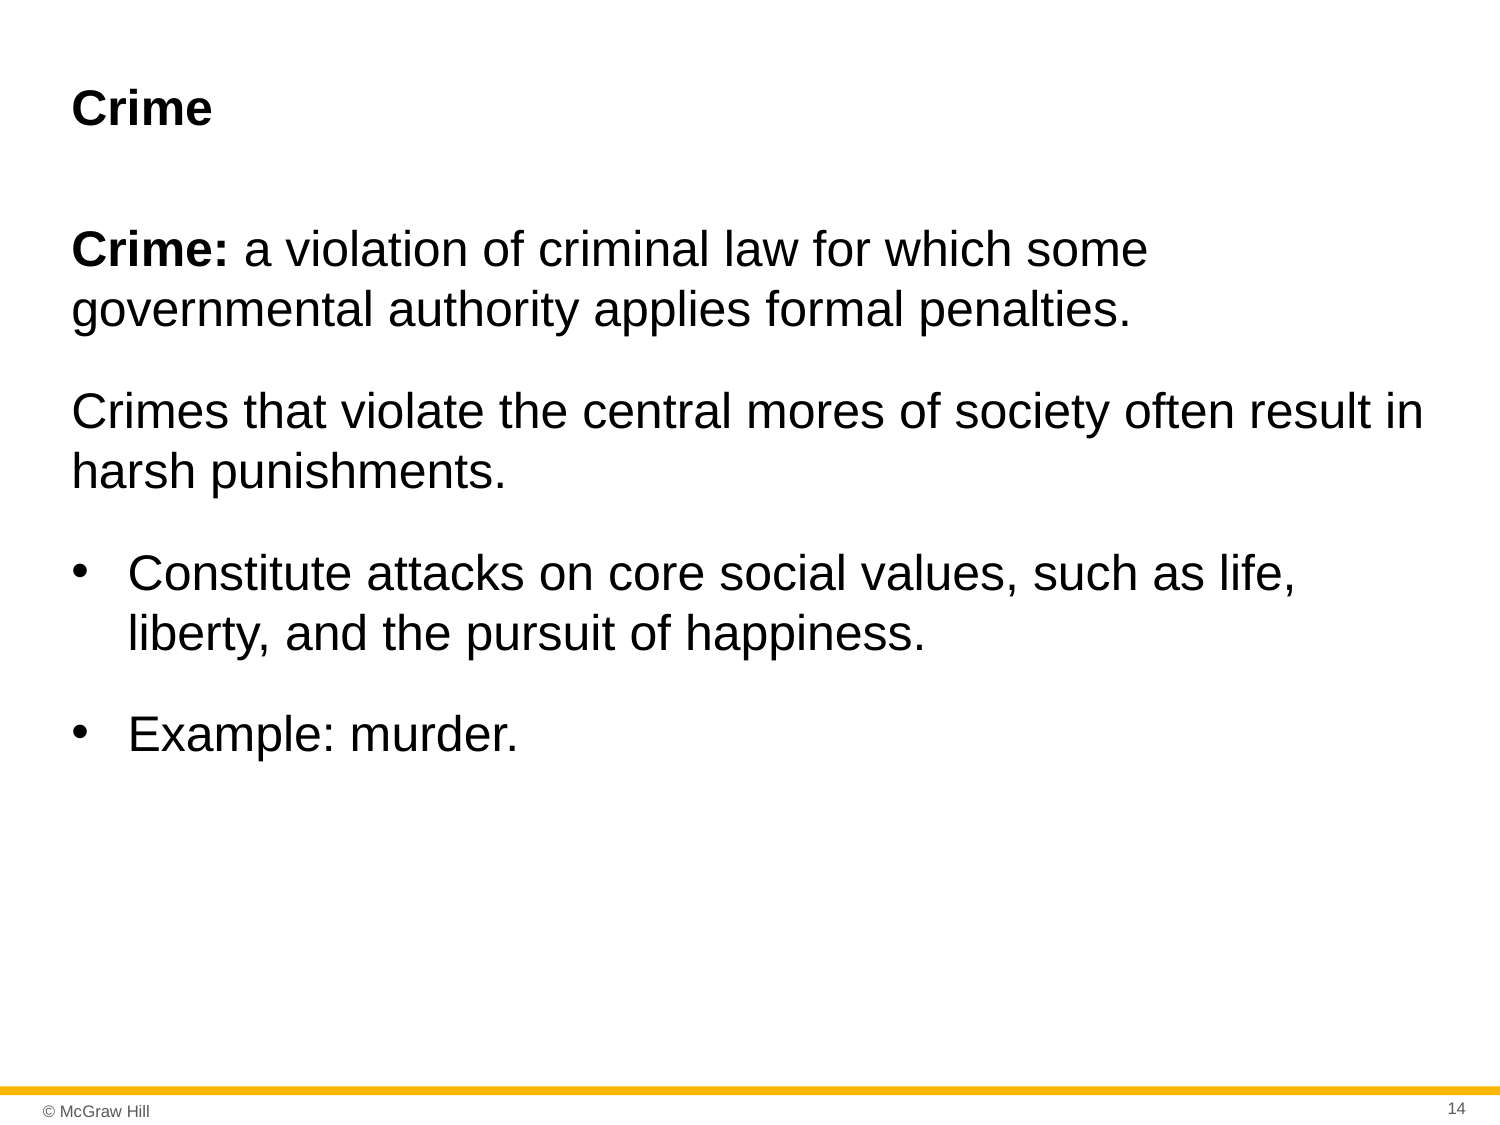

# Crime
Crime: a violation of criminal law for which some governmental authority applies formal penalties.
Crimes that violate the central mores of society often result in harsh punishments.
Constitute attacks on core social values, such as life, liberty, and the pursuit of happiness.
Example: murder.